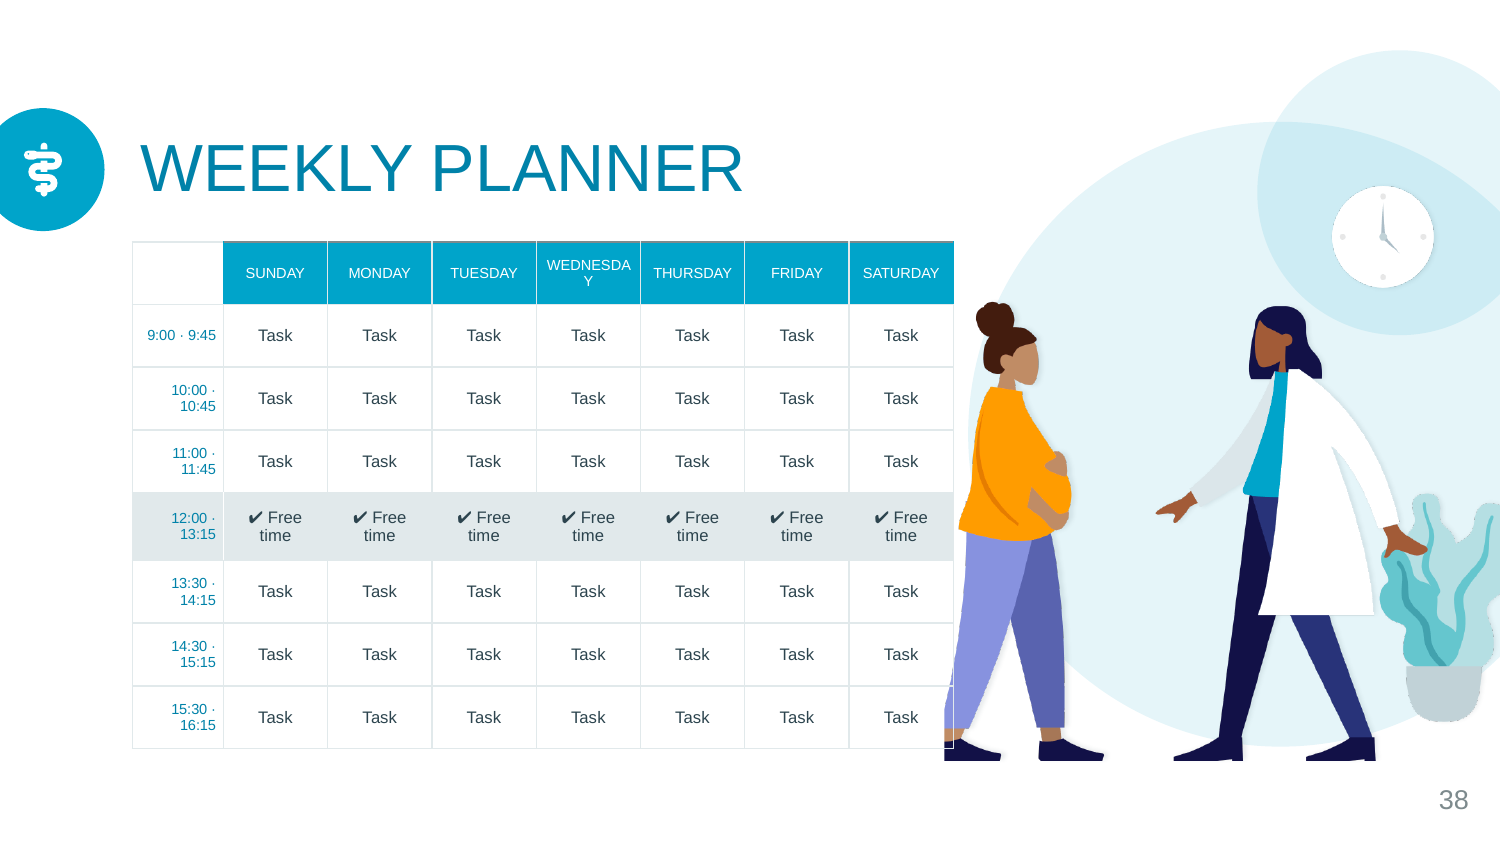

# WEEKLY PLANNER
|  | SUNDAY | MONDAY | TUESDAY | WEDNESDAY | THURSDAY | FRIDAY | SATURDAY |
| --- | --- | --- | --- | --- | --- | --- | --- |
| 9:00 · 9:45 | Task | Task | Task | Task | Task | Task | Task |
| 10:00 · 10:45 | Task | Task | Task | Task | Task | Task | Task |
| 11:00 · 11:45 | Task | Task | Task | Task | Task | Task | Task |
| 12:00 · 13:15 | ✔ Free time | ✔ Free time | ✔ Free time | ✔ Free time | ✔ Free time | ✔ Free time | ✔ Free time |
| 13:30 · 14:15 | Task | Task | Task | Task | Task | Task | Task |
| 14:30 · 15:15 | Task | Task | Task | Task | Task | Task | Task |
| 15:30 · 16:15 | Task | Task | Task | Task | Task | Task | Task |
38